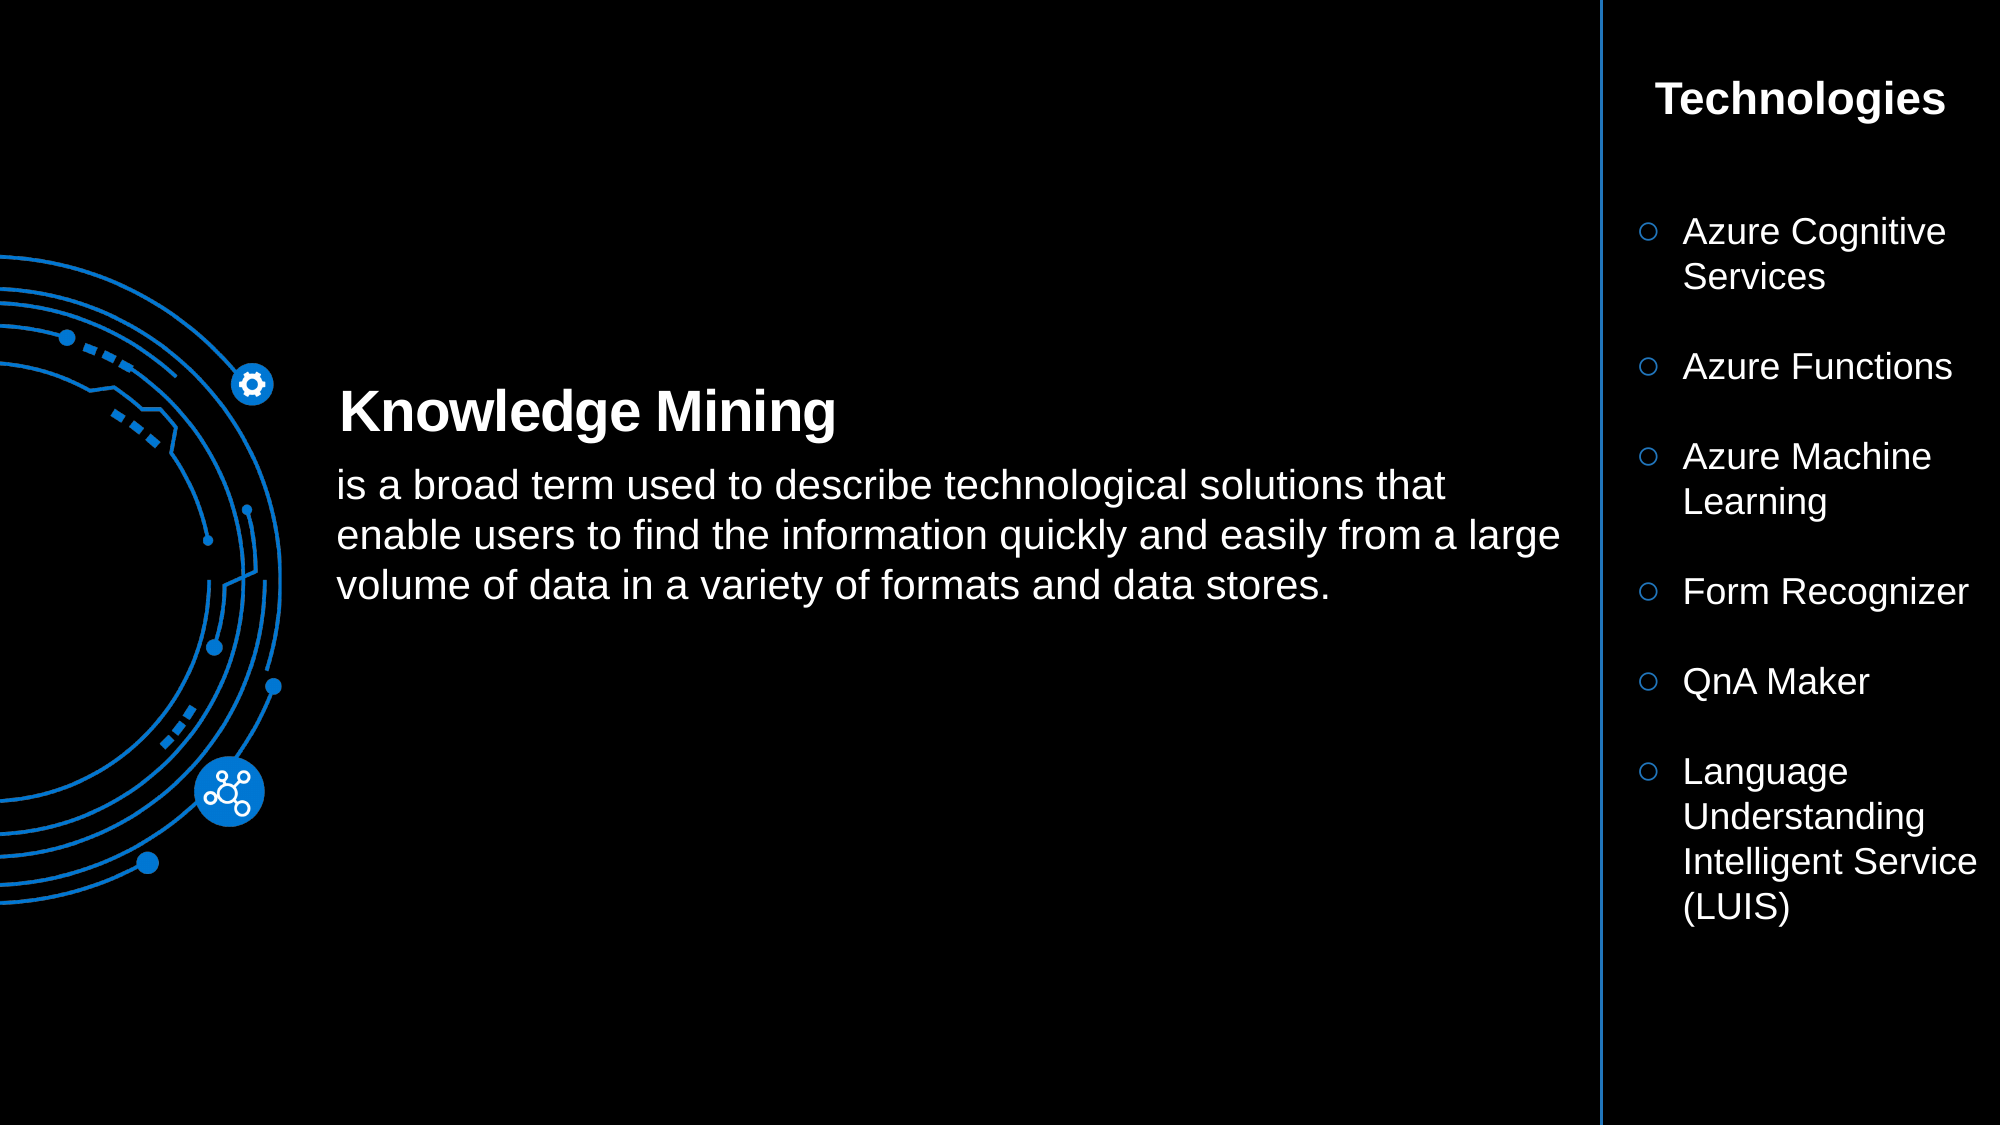

Technologies
Azure Cognitive Services

Azure Functions

Azure Machine Learning

Form Recognizer

QnA Maker

Language Understanding Intelligent Service (LUIS)

# Knowledge Mining
is a broad term used to describe technological solutions that enable users to find the information quickly and easily from a large volume of data in a variety of formats and data stores.